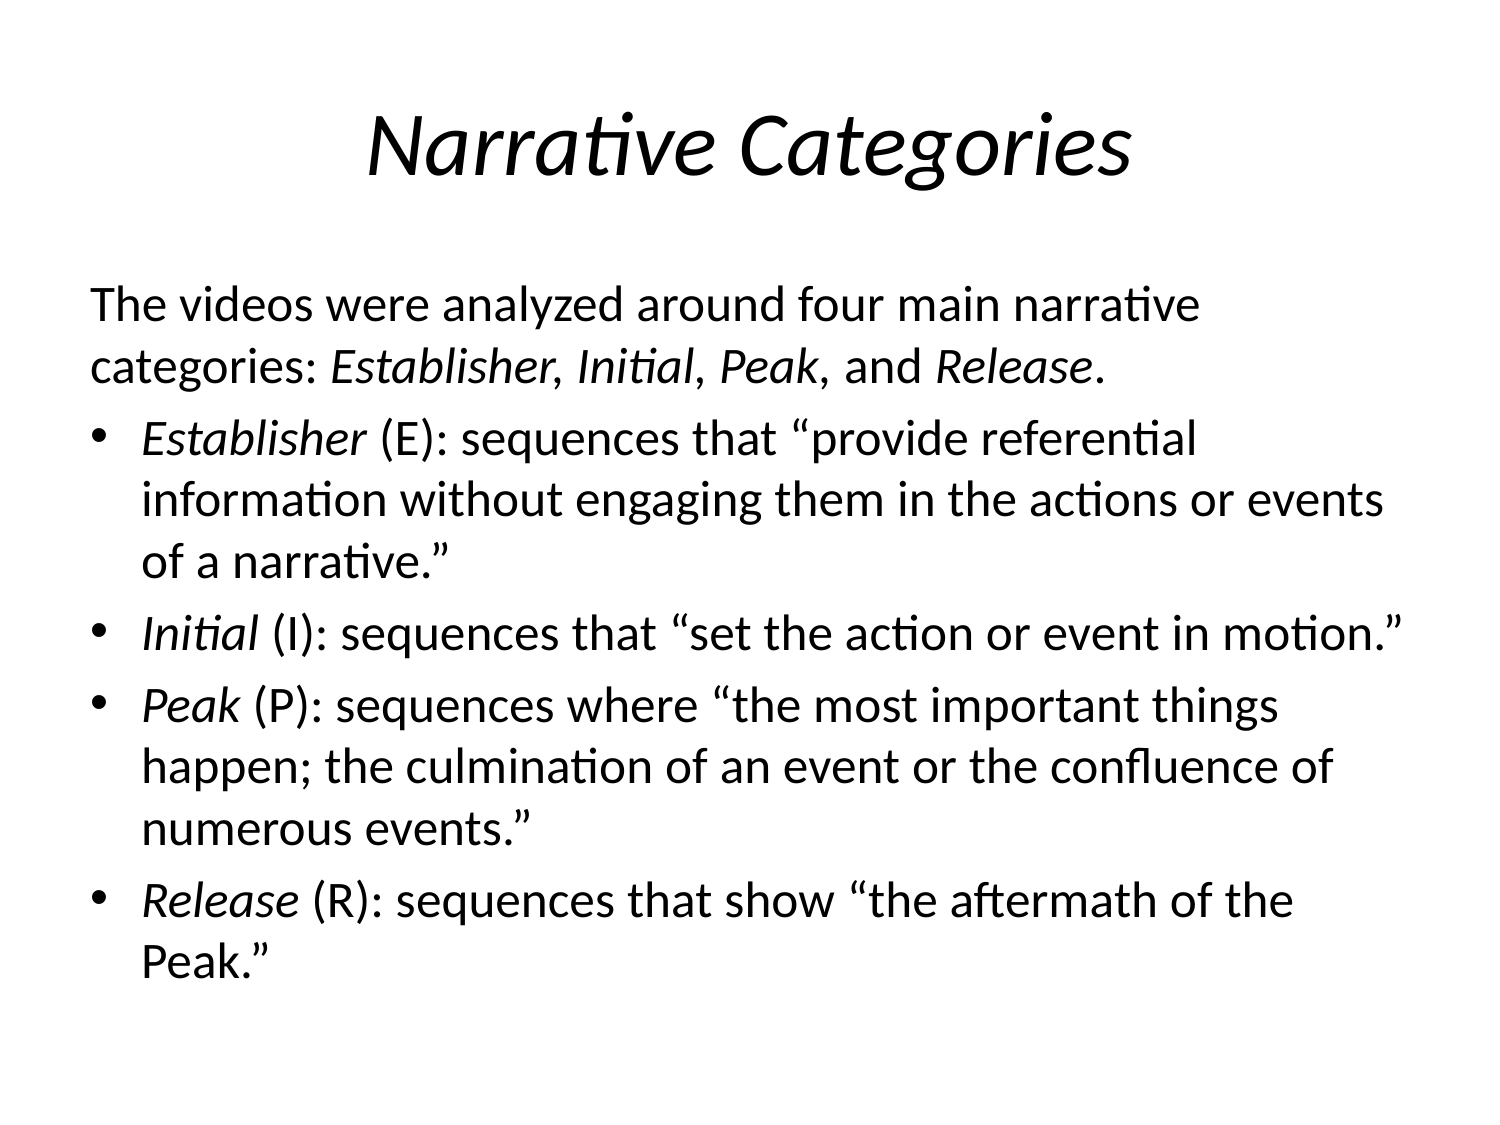

# Narrative Categories
The videos were analyzed around four main narrative categories: Establisher, Initial, Peak, and Release.
Establisher (E): sequences that “provide referential information without engaging them in the actions or events of a narrative.”
Initial (I): sequences that “set the action or event in motion.”
Peak (P): sequences where “the most important things happen; the culmination of an event or the confluence of numerous events.”
Release (R): sequences that show “the aftermath of the Peak.”